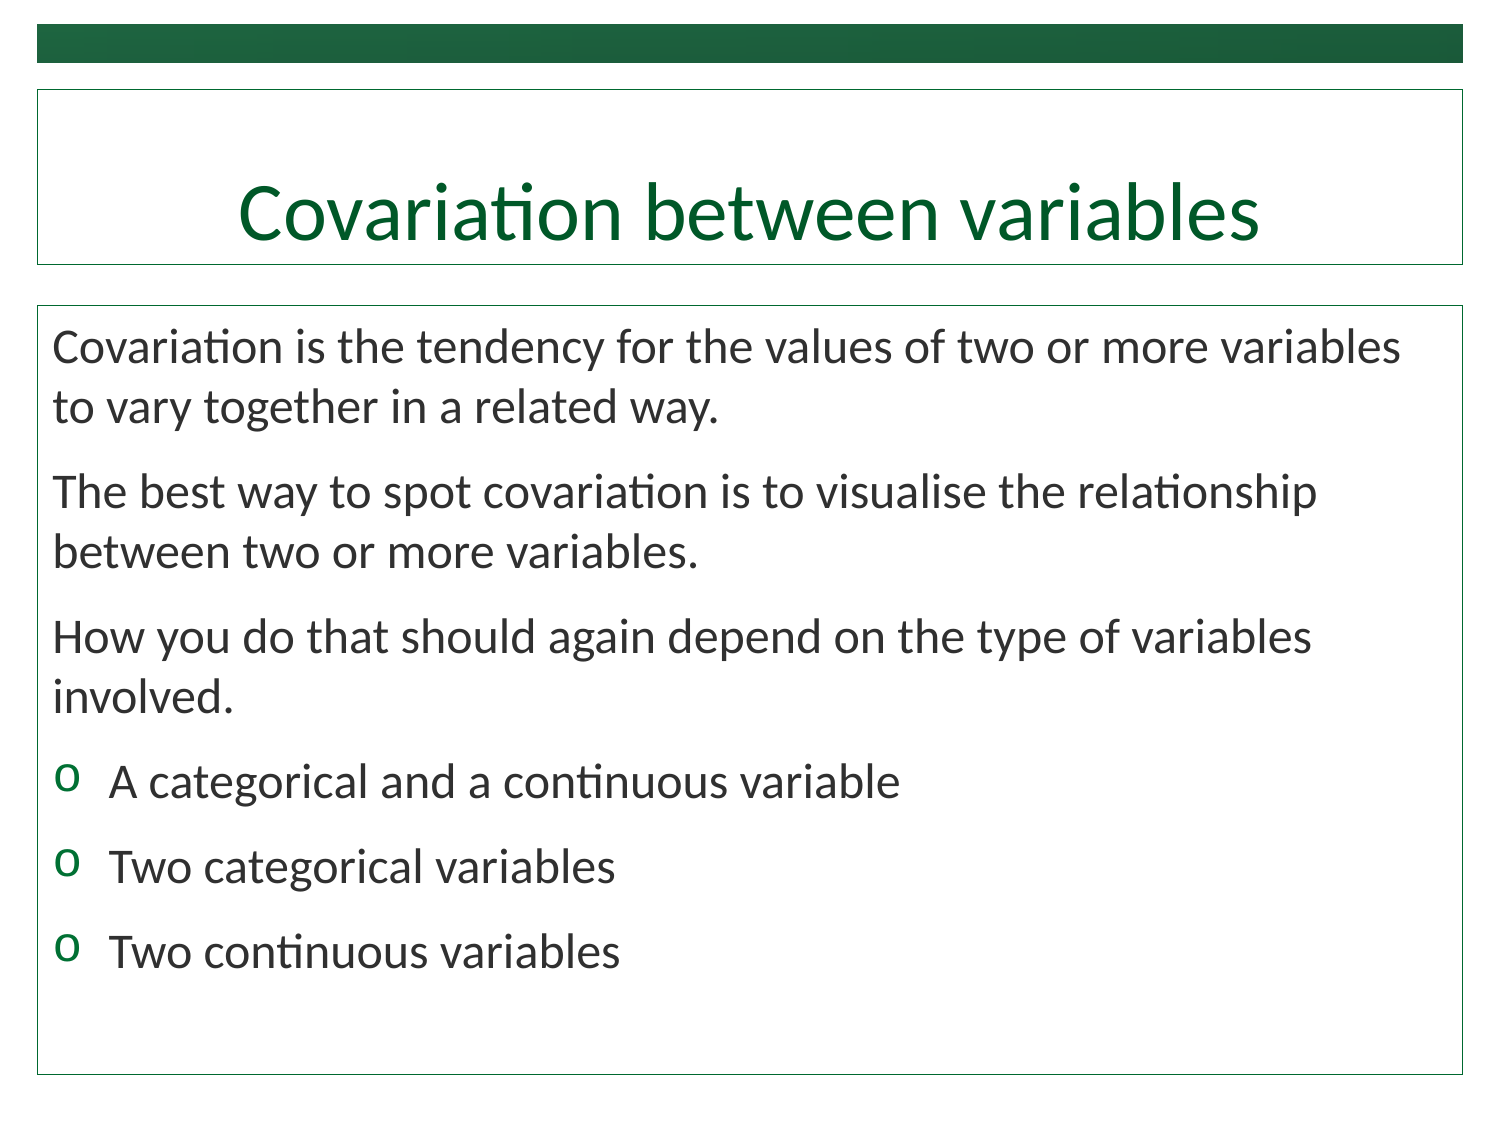

# Covariation between variables
Covariation is the tendency for the values of two or more variables to vary together in a related way.
The best way to spot covariation is to visualise the relationship between two or more variables.
How you do that should again depend on the type of variables involved.
A categorical and a continuous variable
Two categorical variables
Two continuous variables